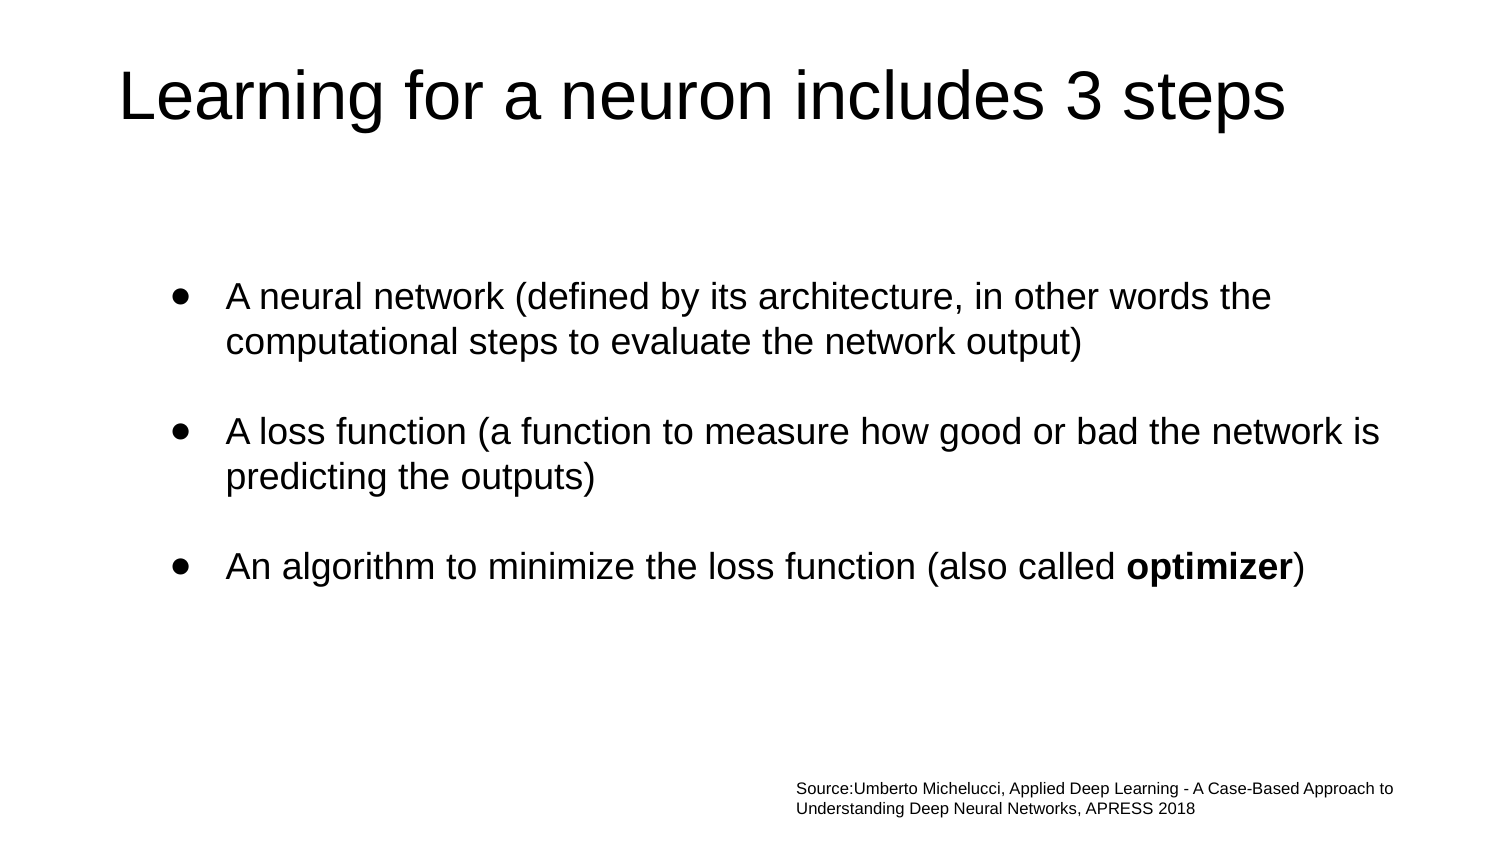

# Learning for a neuron includes 3 steps
A neural network (defined by its architecture, in other words the computational steps to evaluate the network output)

A loss function (a function to measure how good or bad the network is predicting the outputs)

An algorithm to minimize the loss function (also called optimizer)
Source:Umberto Michelucci, Applied Deep Learning - A Case-Based Approach to Understanding Deep Neural Networks, APRESS 2018